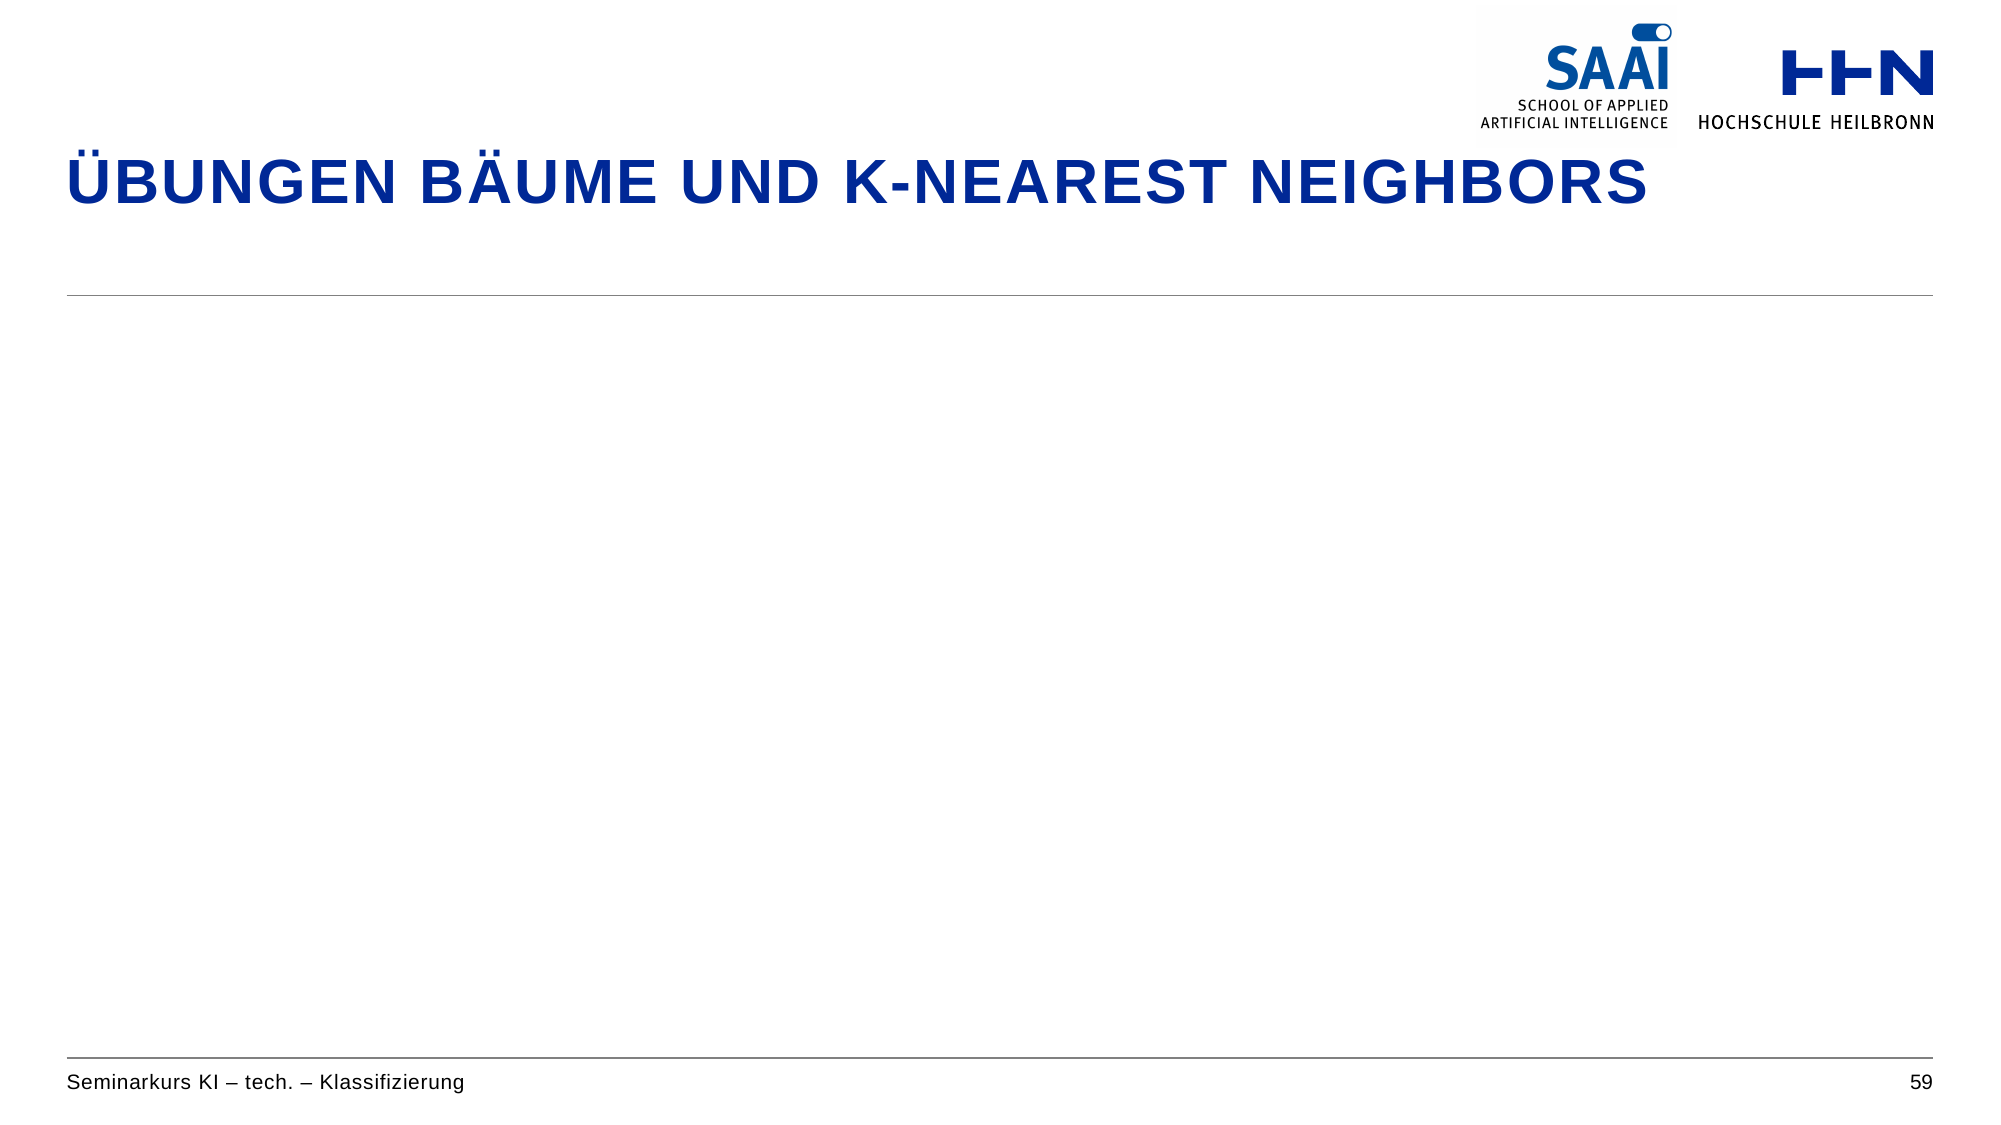

# Übungen Bäume und k-nearest Neighbors

Seminarkurs KI – tech. – Klassifizierung
59